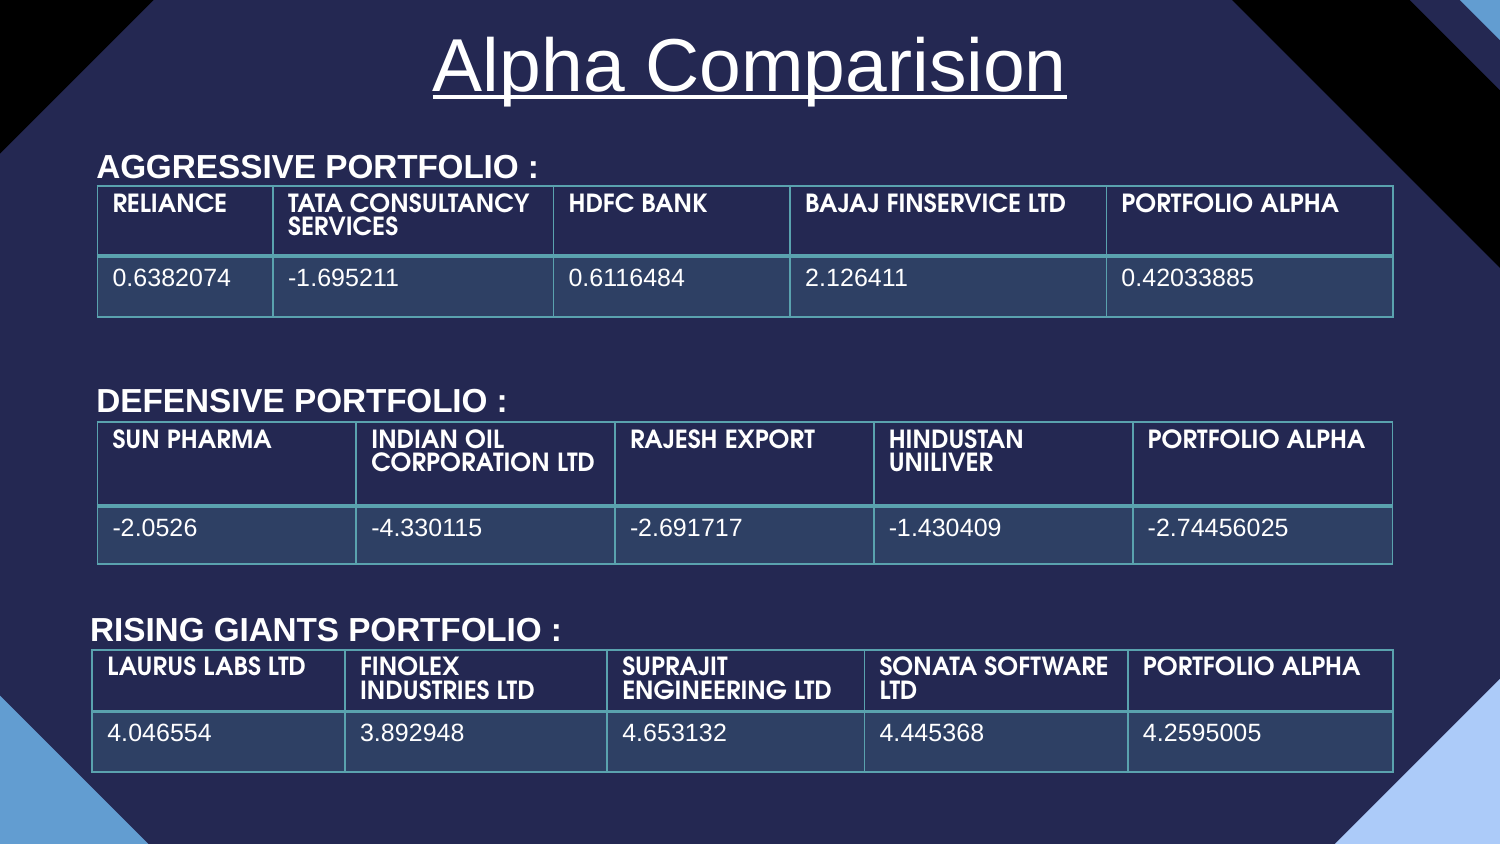

Alpha Comparision
AGGRESSIVE PORTFOLIO :
| RELIANCE | TATA CONSULTANCY SERVICES | HDFC BANK | BAJAJ FINSERVICE LTD | PORTFOLIO ALPHA |
| --- | --- | --- | --- | --- |
| 0.6382074 | -1.695211 | 0.6116484 | 2.126411 | 0.42033885 |
DEFENSIVE PORTFOLIO :
| SUN PHARMA | INDIAN OIL CORPORATION LTD | RAJESH EXPORT | HINDUSTAN UNILIVER | PORTFOLIO ALPHA |
| --- | --- | --- | --- | --- |
| -2.0526 | -4.330115 | -2.691717 | -1.430409 | -2.74456025 |
RISING GIANTS PORTFOLIO :
| LAURUS LABS LTD | FINOLEX INDUSTRIES LTD | SUPRAJIT ENGINEERING LTD | SONATA SOFTWARE LTD | PORTFOLIO ALPHA |
| --- | --- | --- | --- | --- |
| 4.046554 | 3.892948 | 4.653132 | 4.445368 | 4.2595005 |